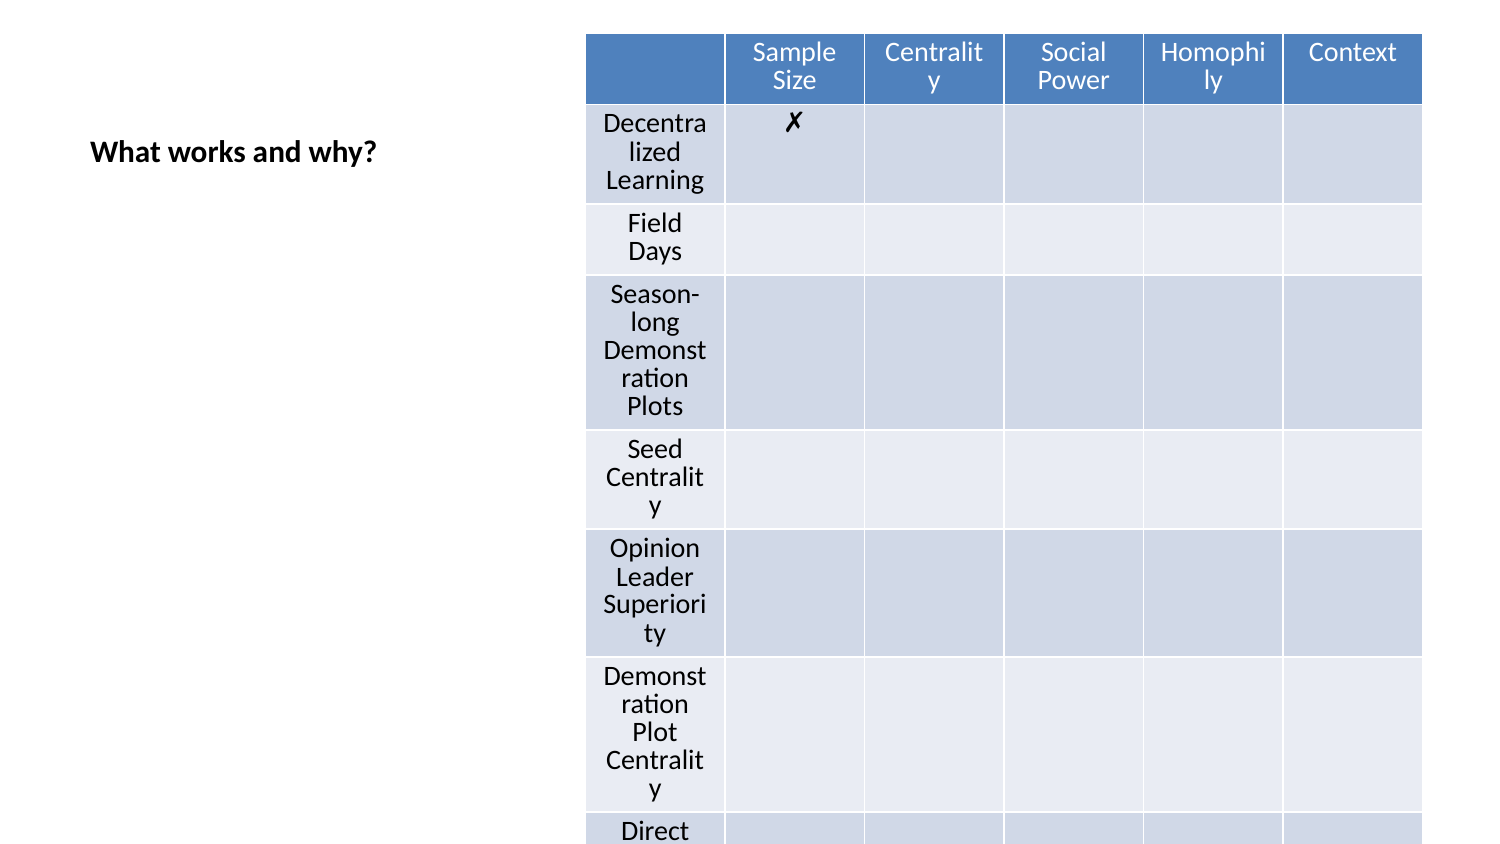

|  | Sample Size | Centrality | Social Power | Homophily | Context |
| --- | --- | --- | --- | --- | --- |
| Decentralized Learning | ✗ |  |  |  |  |
| Field Days |  |  |  |  |  |
| Season-long Demonstration Plots |  |  |  |  |  |
| Seed Centrality |  |  |  |  |  |
| Opinion Leader Superiority |  |  |  |  |  |
| Demonstration Plot Centrality |  |  |  |  |  |
| Direct Contact Farmer Training |  |  |  |  |  |
| ICT to Reduce Temporal Lag |  |  |  |  |  |
# What works and why?